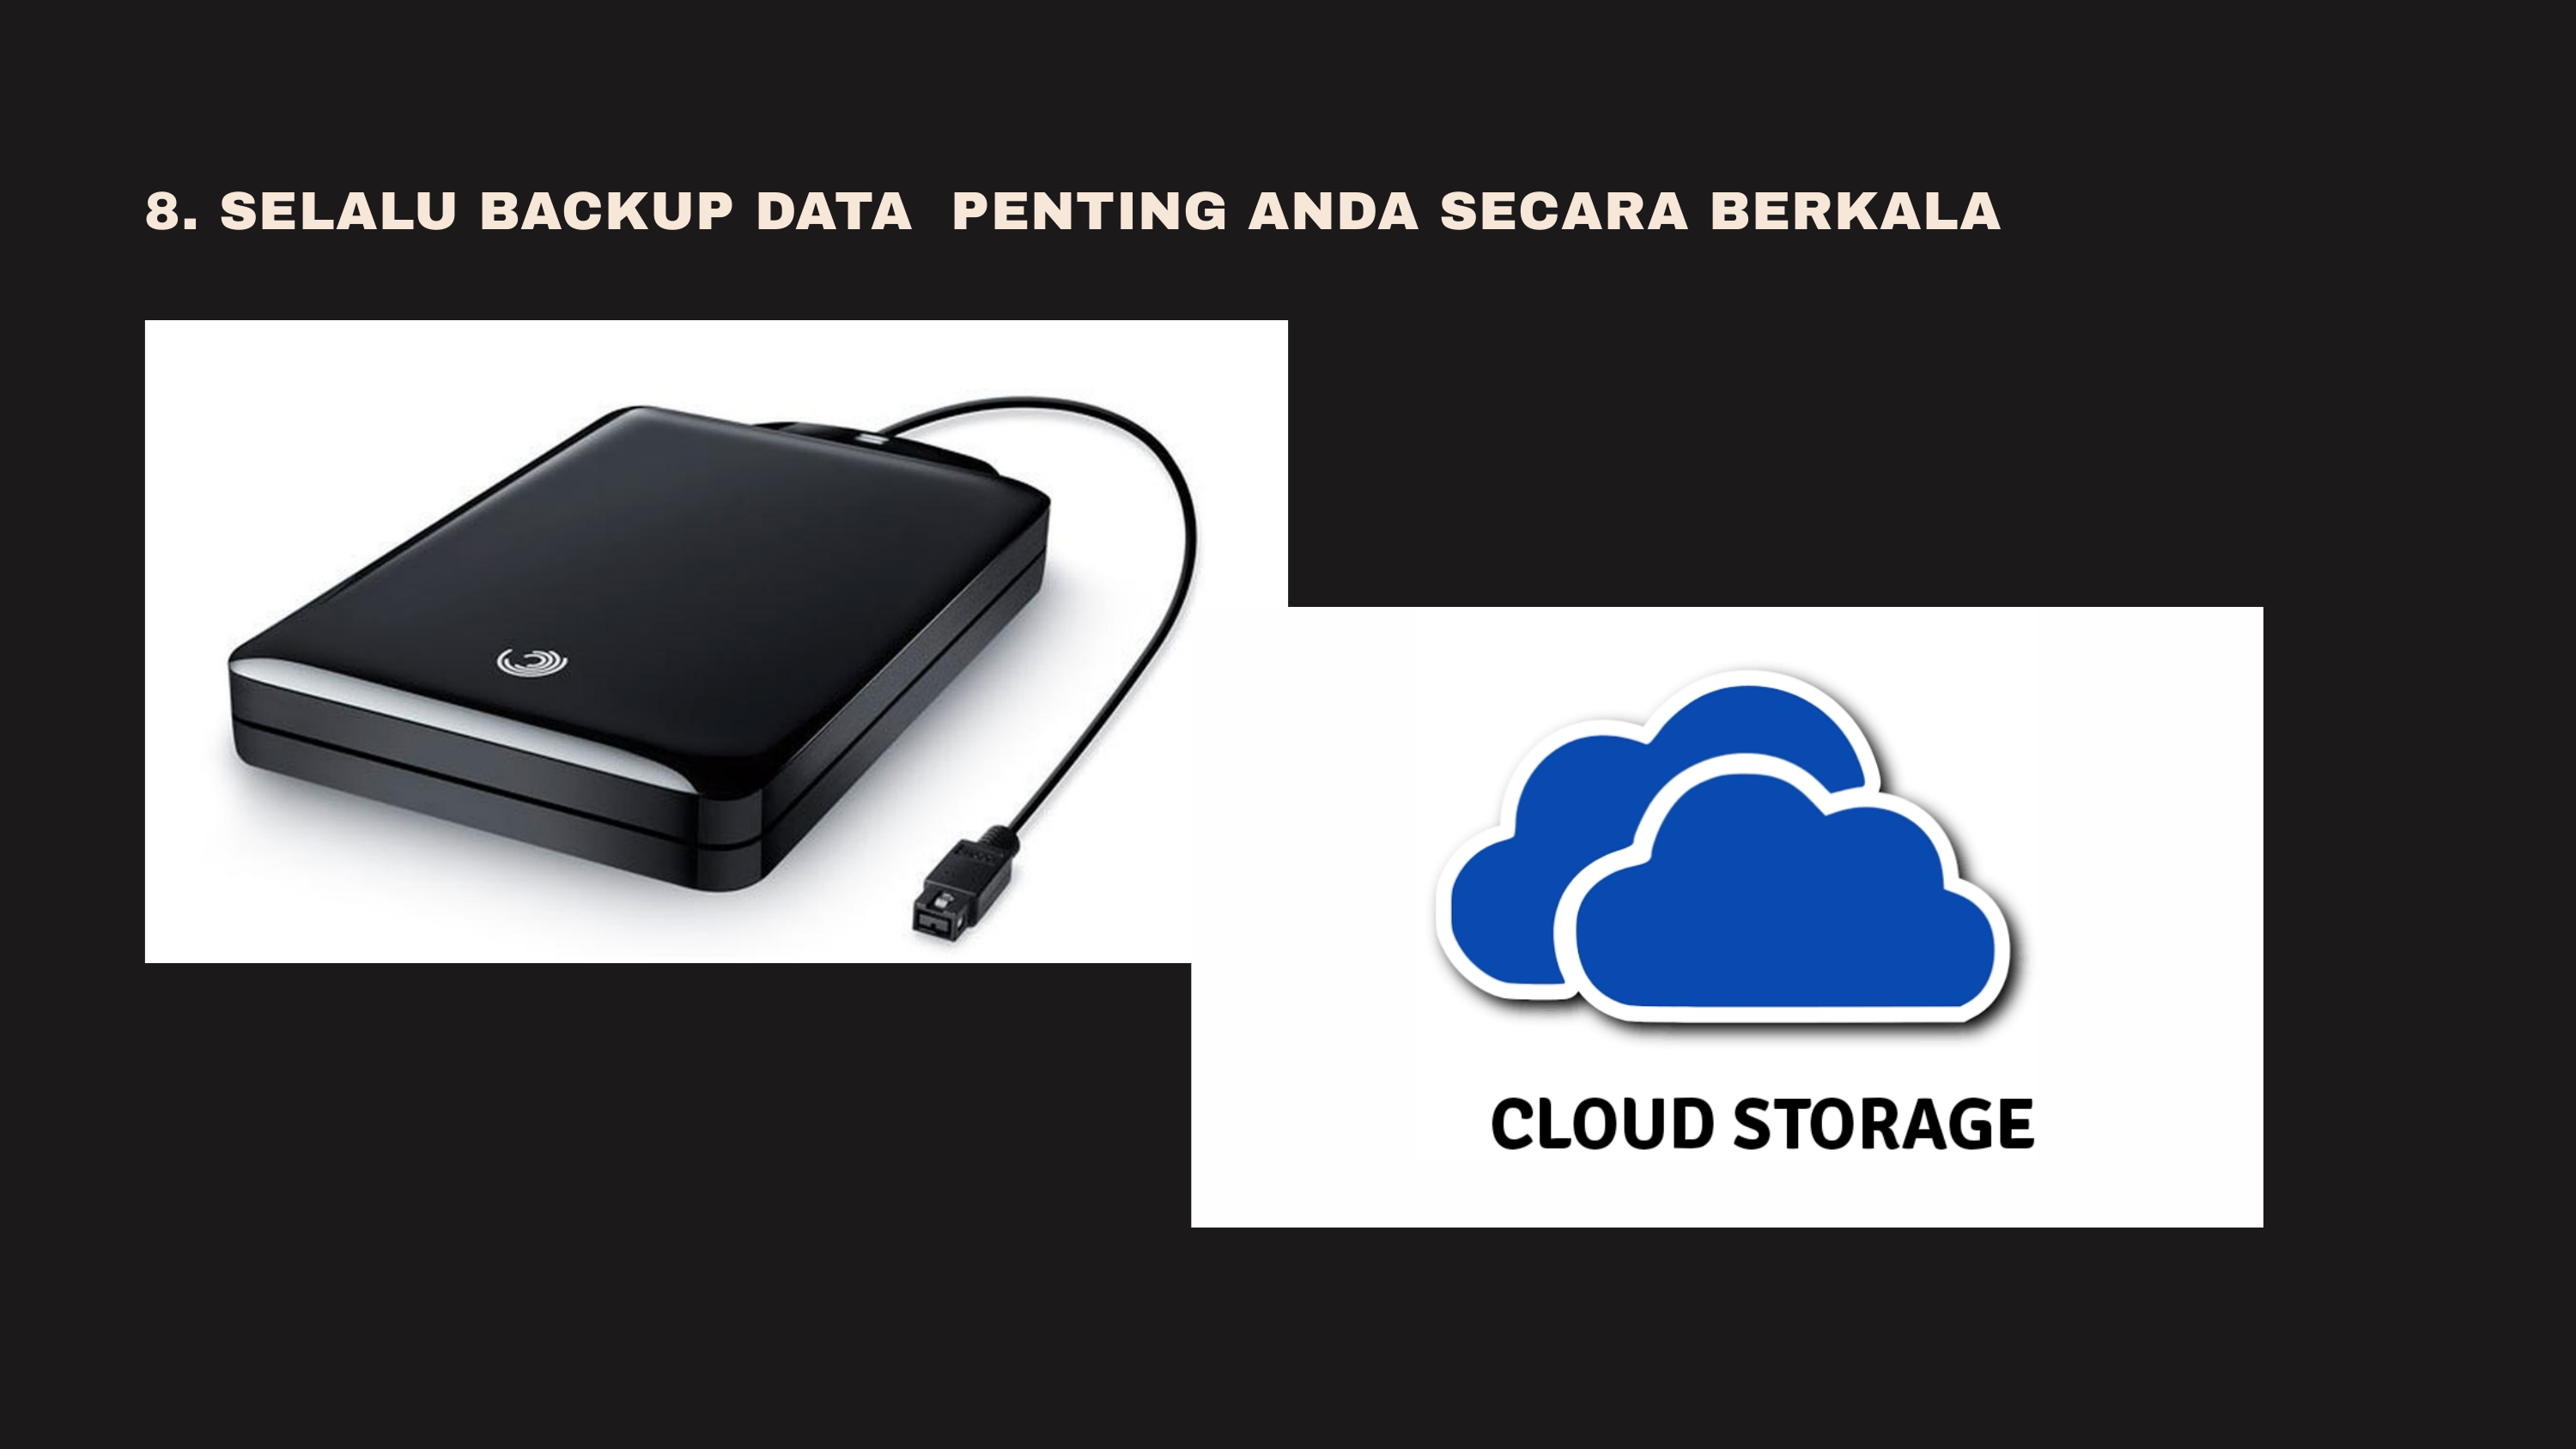

8. SELALU BACKUP DATA  PENTING ANDA SECARA BERKALA